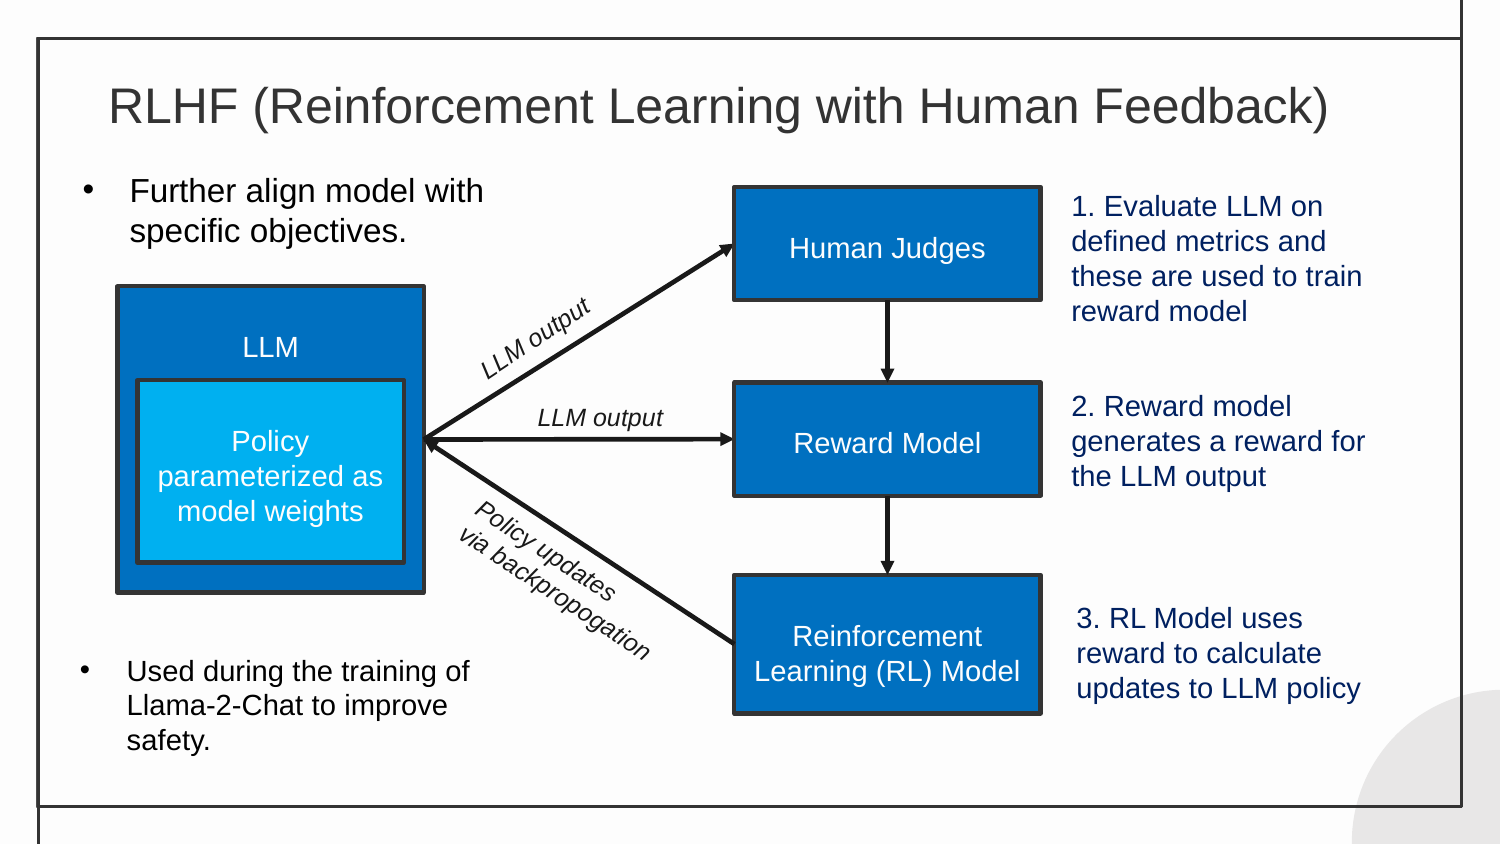

# RLHF (Reinforcement Learning with Human Feedback)
Further align model with specific objectives.
1. Evaluate LLM on defined metrics and these are used to train reward model

Human Judges
LLM output

LLM

Policy parameterized as model weights
2. Reward model generates a reward for the LLM output

Reward Model
LLM output
Policy updates
via backpropogation

Reinforcement Learning (RL) Model
3. RL Model uses reward to calculate updates to LLM policy
Used during the training of Llama-2-Chat to improve safety.